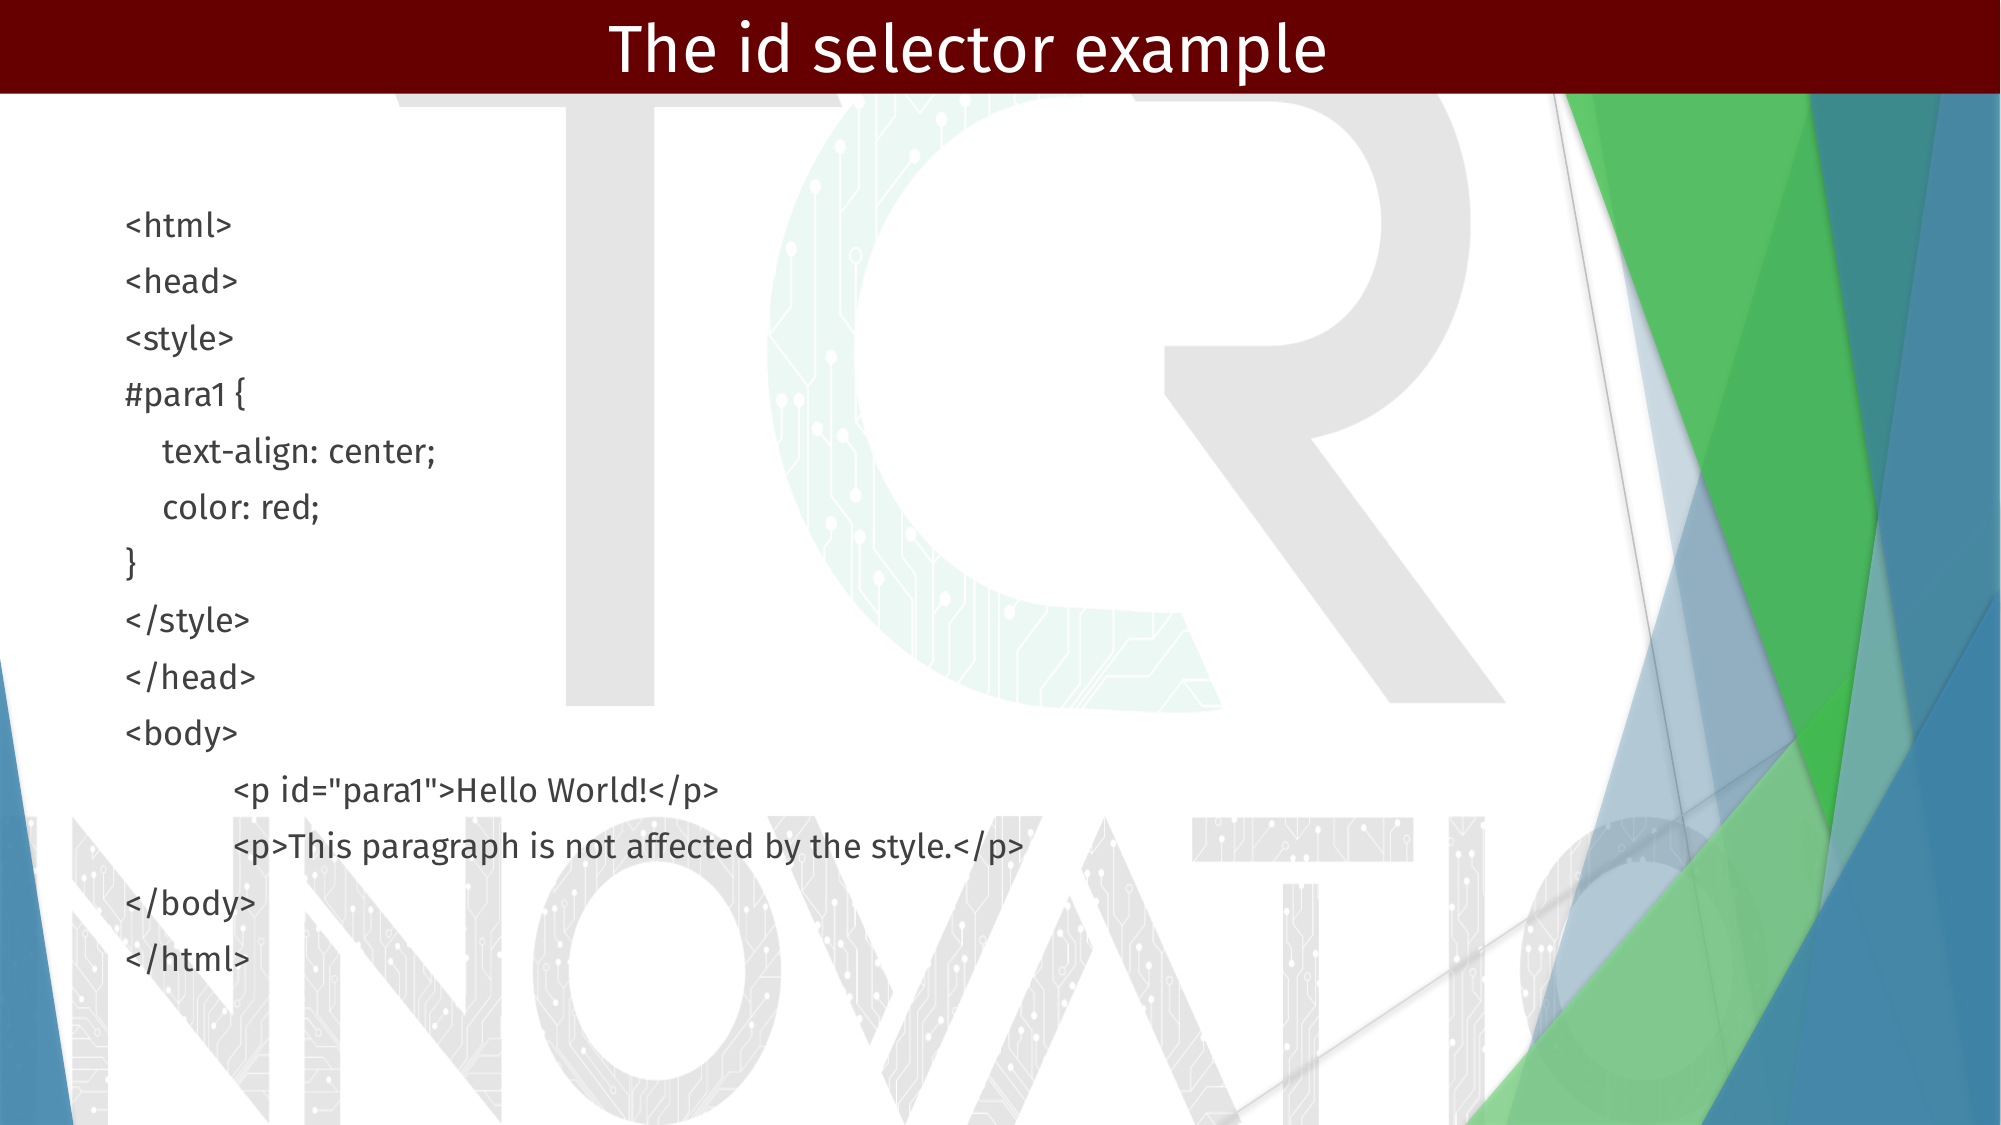

The id selector example
#
<html>
<head>
<style>
#para1 {
    text-align: center;
    color: red;
}
</style>
</head>
<body>
	<p id="para1">Hello World!</p>
	<p>This paragraph is not affected by the style.</p>
</body>
</html>